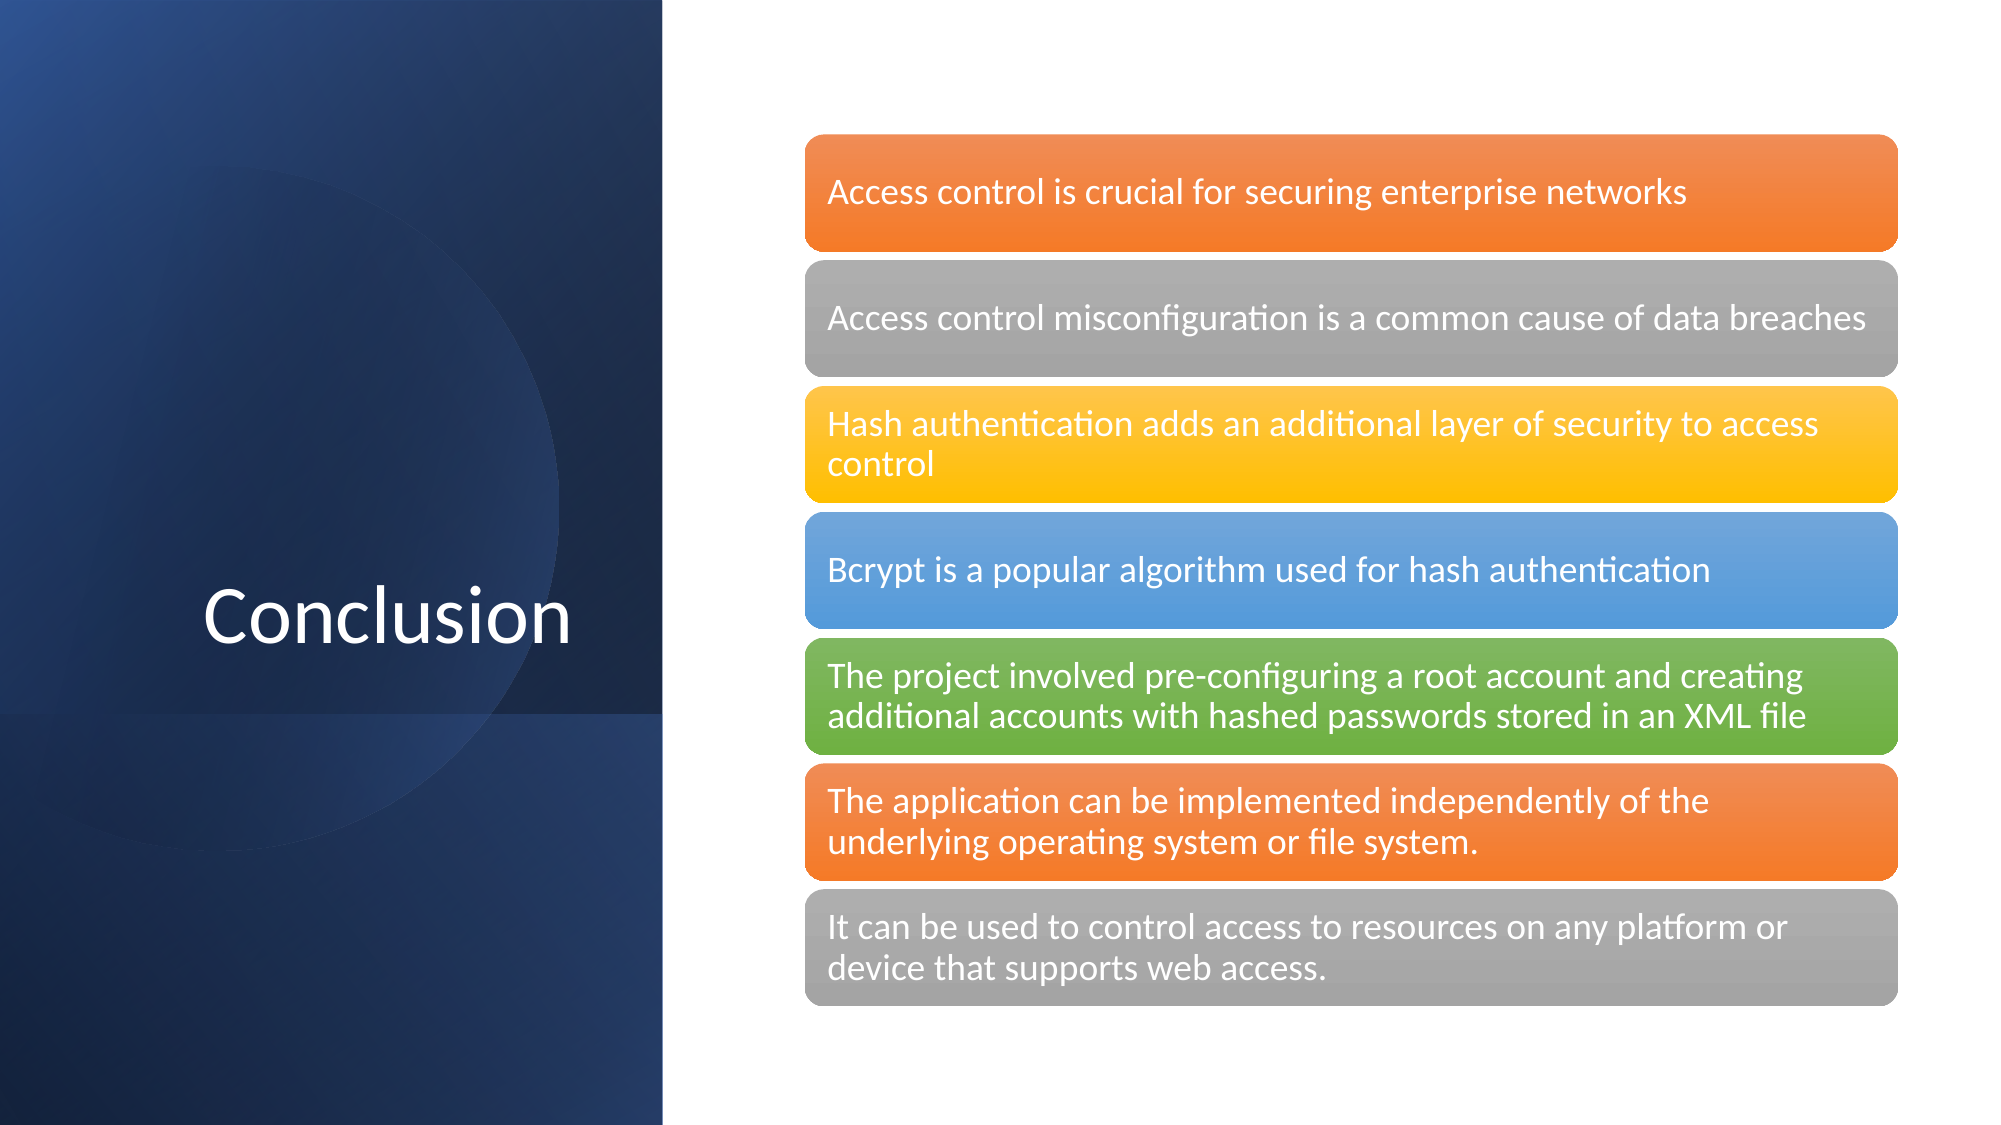

Access control is crucial for securing enterprise networks
Access control misconfiguration is a common cause of data breaches
Hash authentication adds an additional layer of security to access control
Bcrypt is a popular algorithm used for hash authentication
The project involved pre-configuring a root account and creating additional accounts with hashed passwords stored in an XML file
The application can be implemented independently of the underlying operating system or file system.
It can be used to control access to resources on any platform or device that supports web access.

# Conclusion